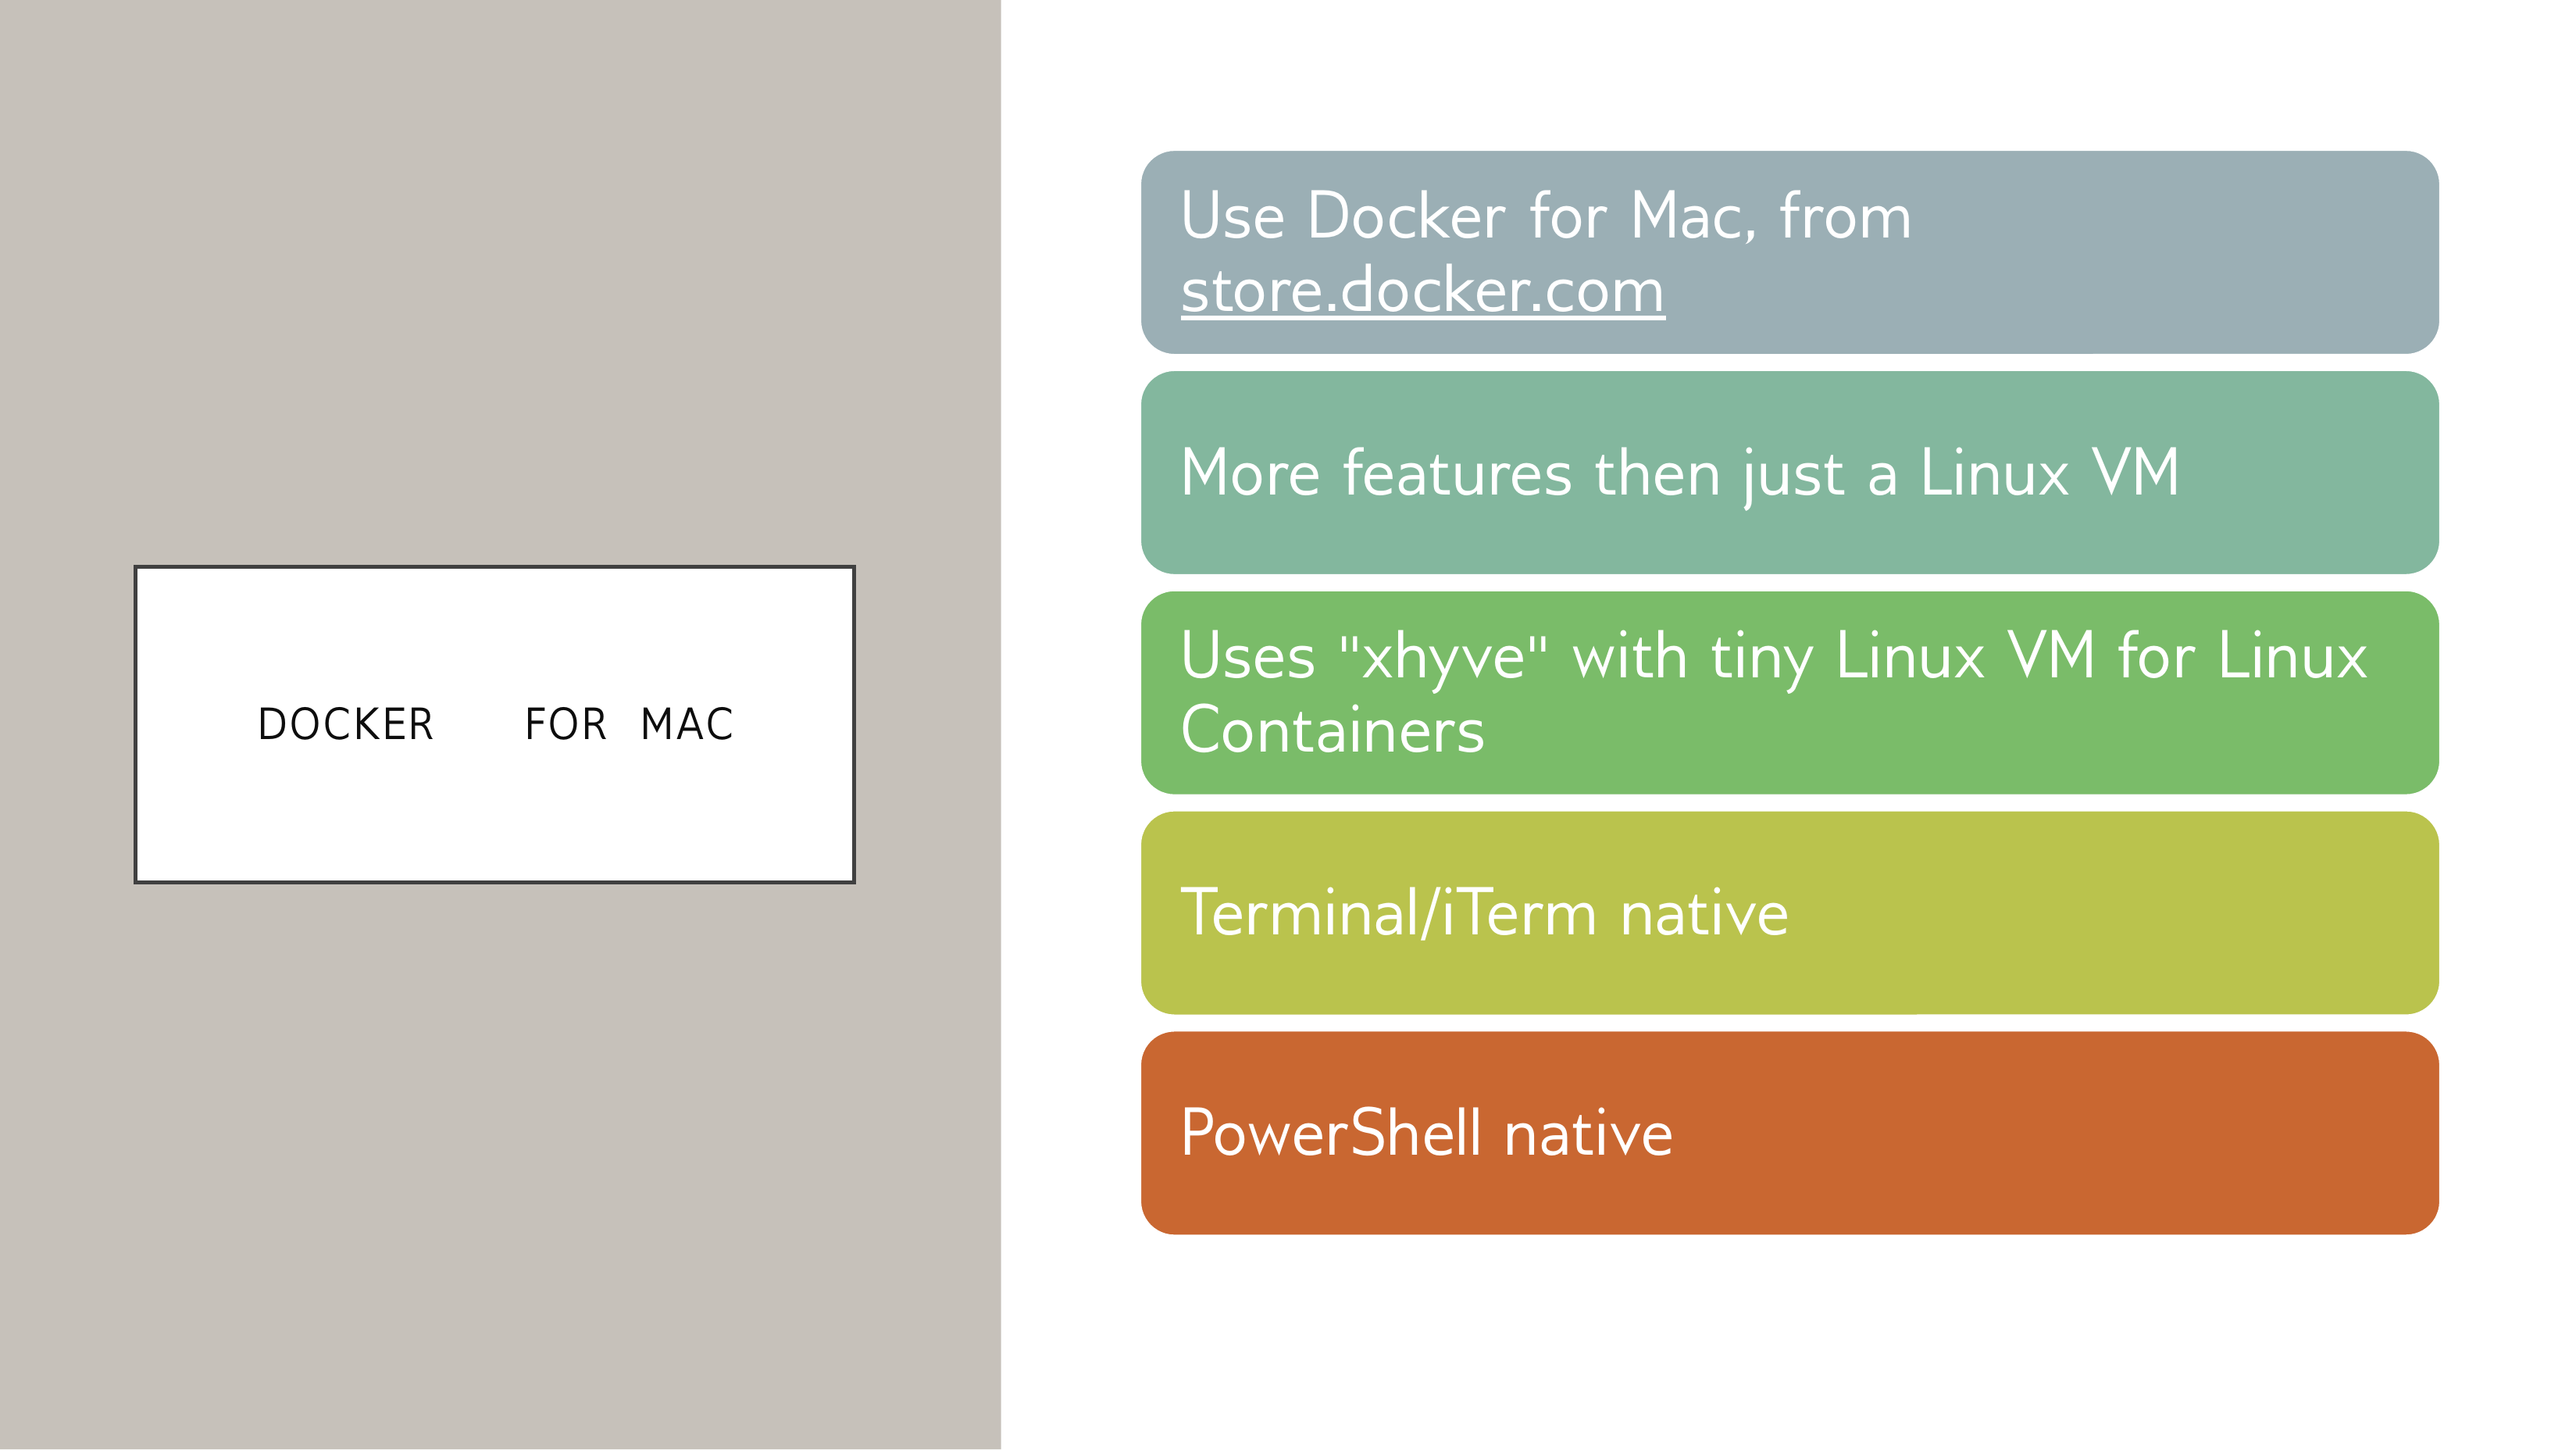

Use Docker for Mac, from store.docker.com
More features then just a Linux VM
Uses "xhyve" with tiny Linux VM for Linux Containers
Terminal/iTerm native
PowerShell native
Docker	for	Mac